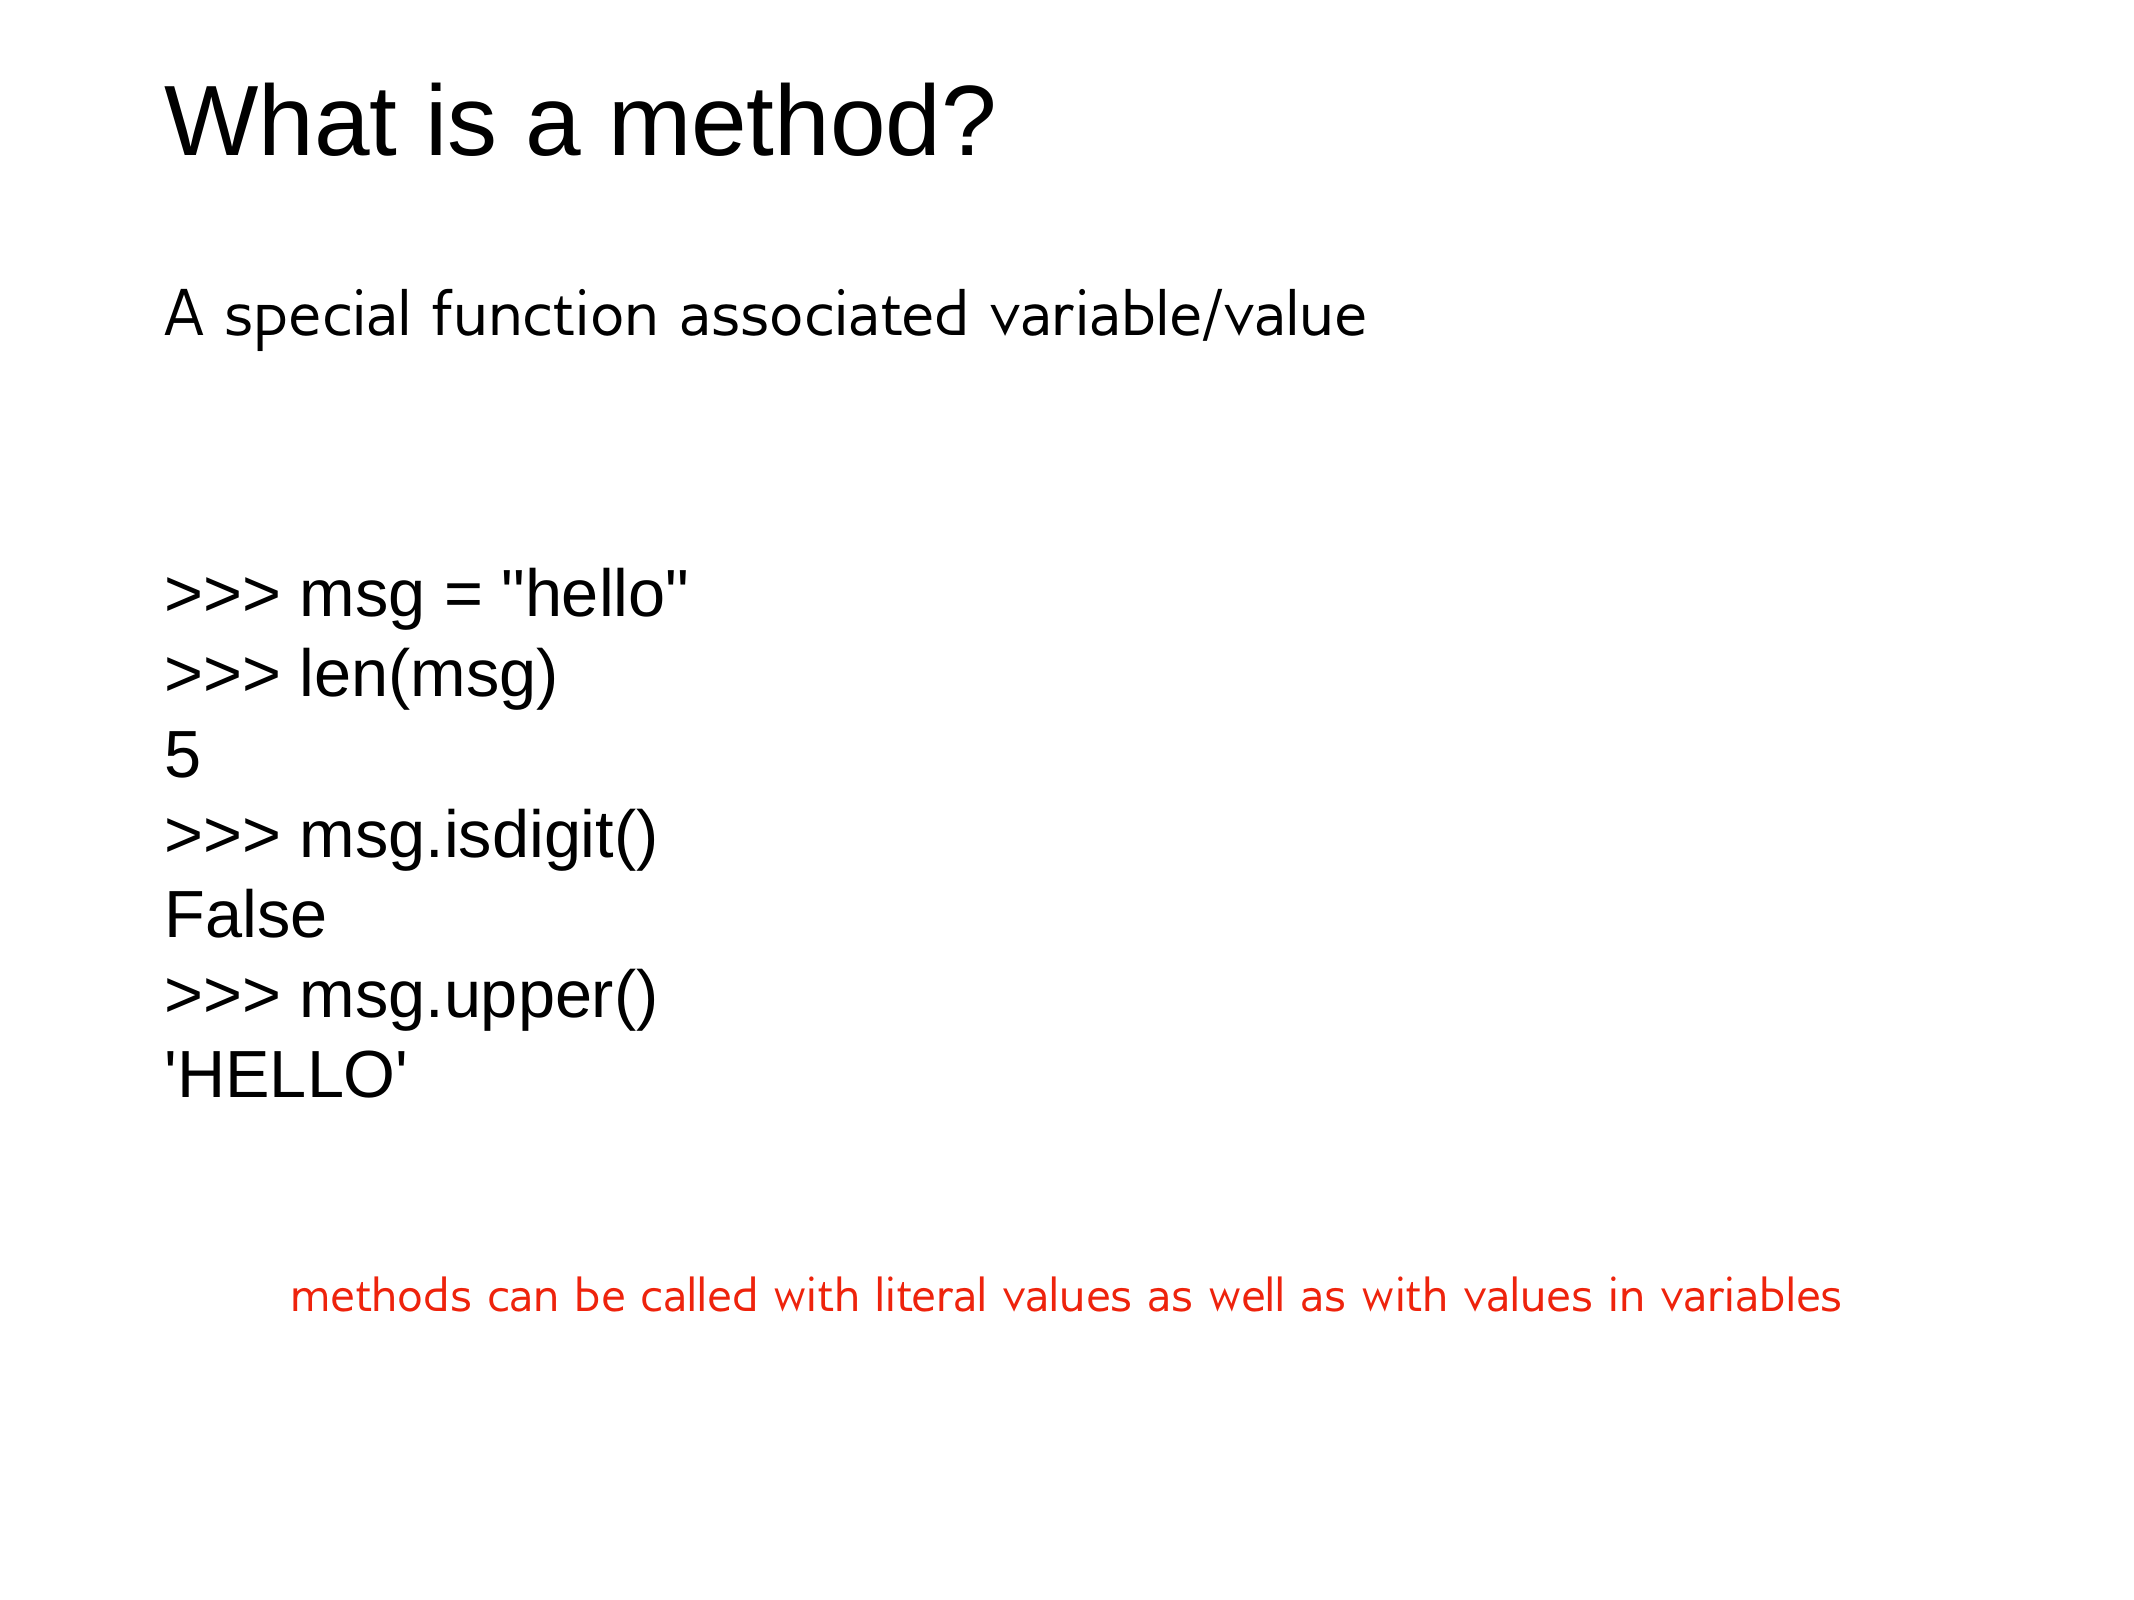

# What is a method?
A special function associated variable/value
>>> msg = "hello"
>>> len(msg)
5
>>> msg.isdigit()
False
>>> msg.upper()
'HELLO'
methods can be called with literal values as well as with values in variables